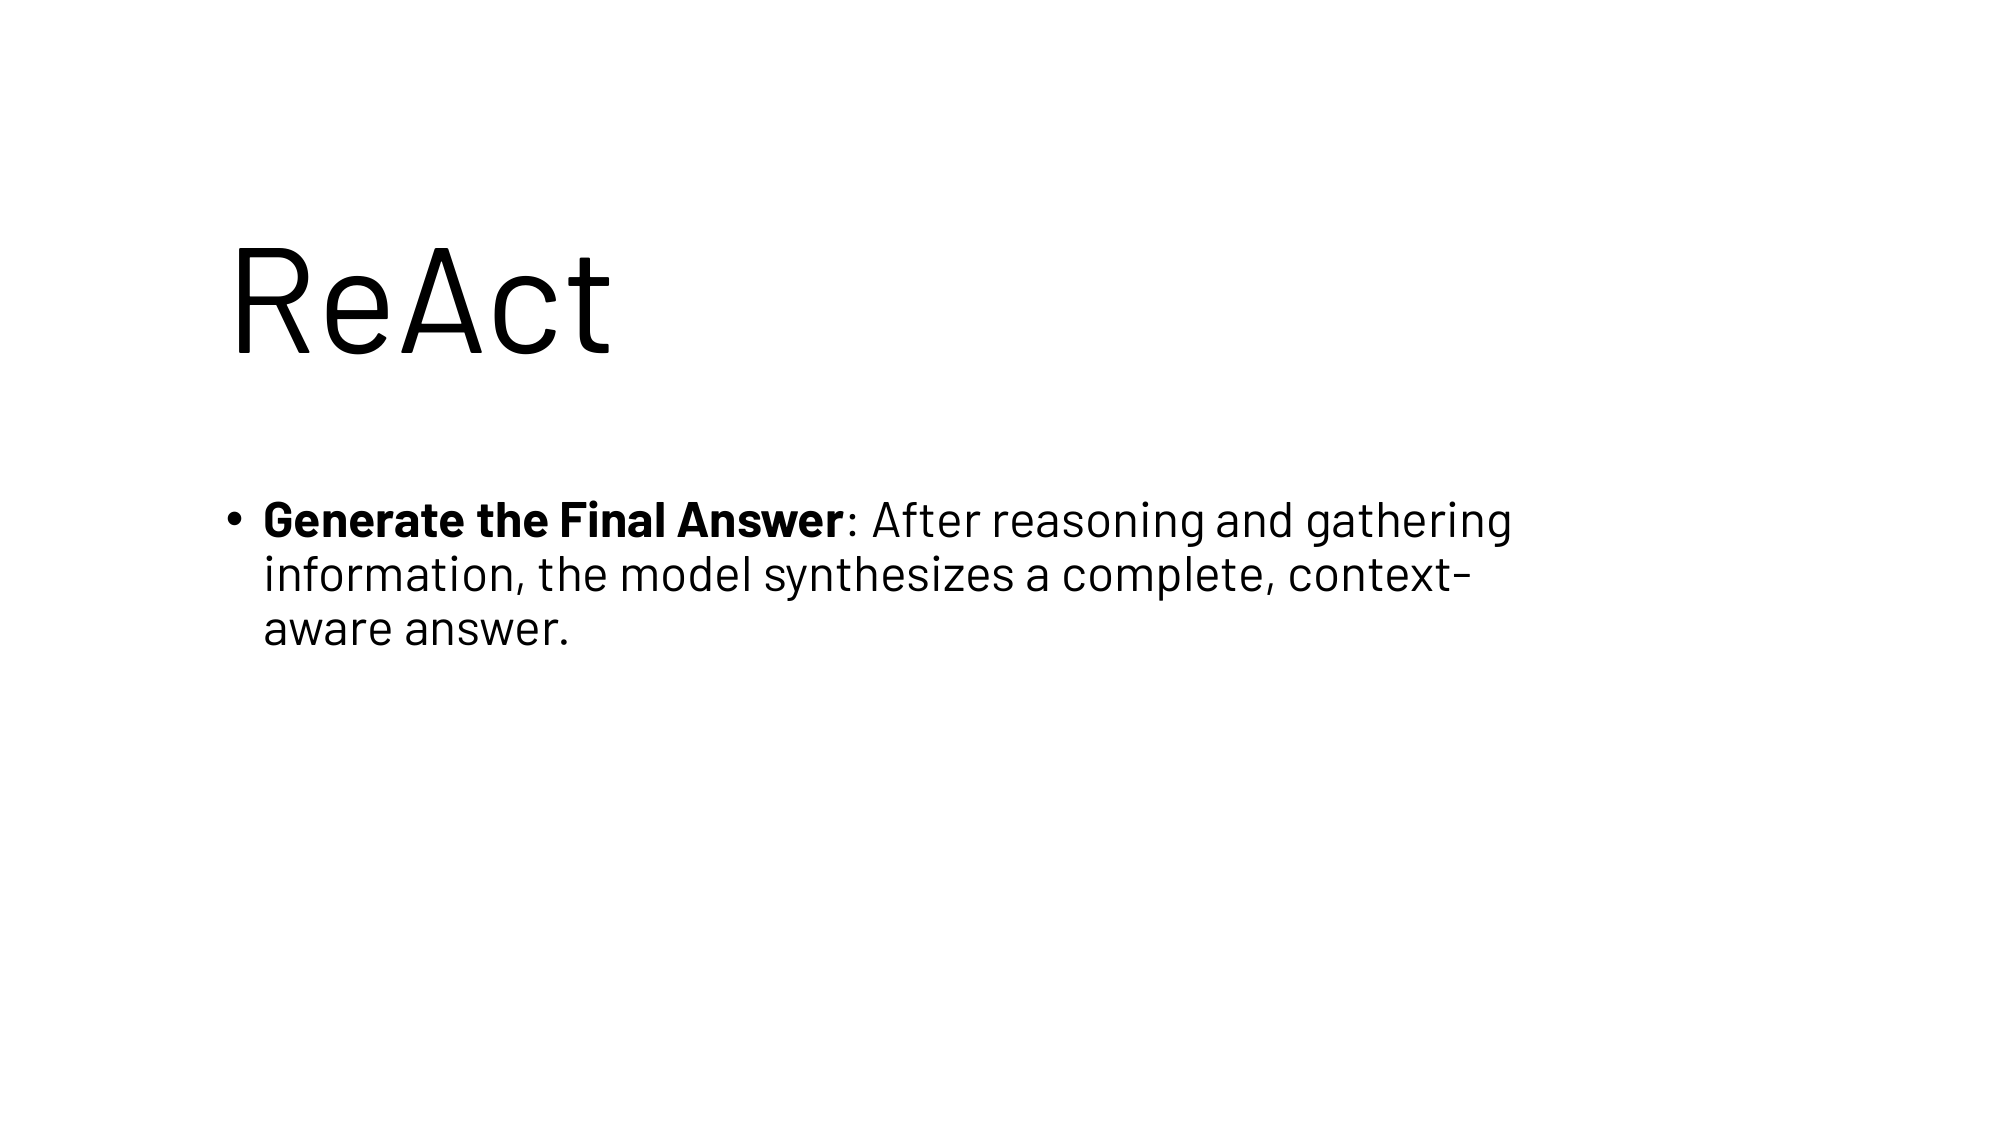

# ReAct
Generate the Final Answer: After reasoning and gathering information, the model synthesizes a complete, context-aware answer.